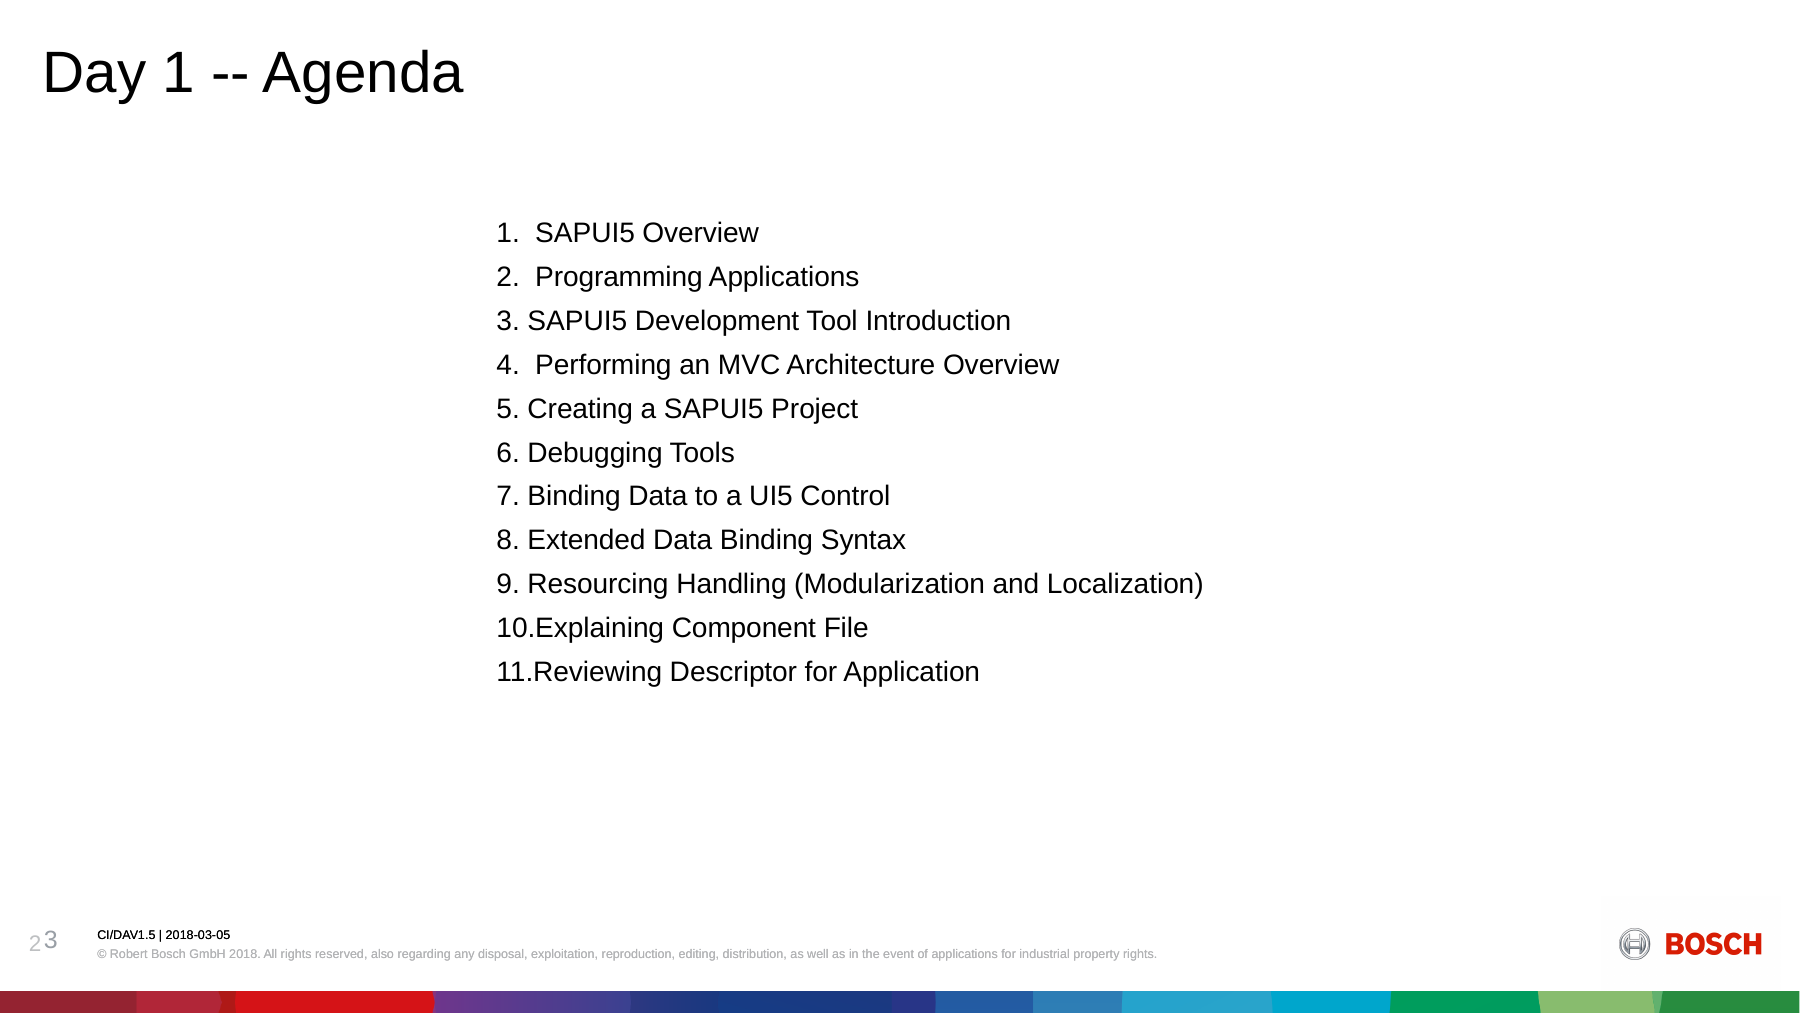

# Day 1 -- Agenda

 SAPUI5 Overview
 Programming Applications
SAPUI5 Development Tool Introduction
 Performing an MVC Architecture Overview
Creating a SAPUI5 Project
Debugging Tools
Binding Data to a UI5 Control
Extended Data Binding Syntax
Resourcing Handling (Modularization and Localization)
Explaining Component File
Reviewing Descriptor for Application
3
CI/DAV1.5 | 2018-03-05
© Robert Bosch GmbH 2018. All rights reserved, also regarding any disposal, exploitation, reproduction, editing, distribution, as well as in the event of applications for industrial property rights.